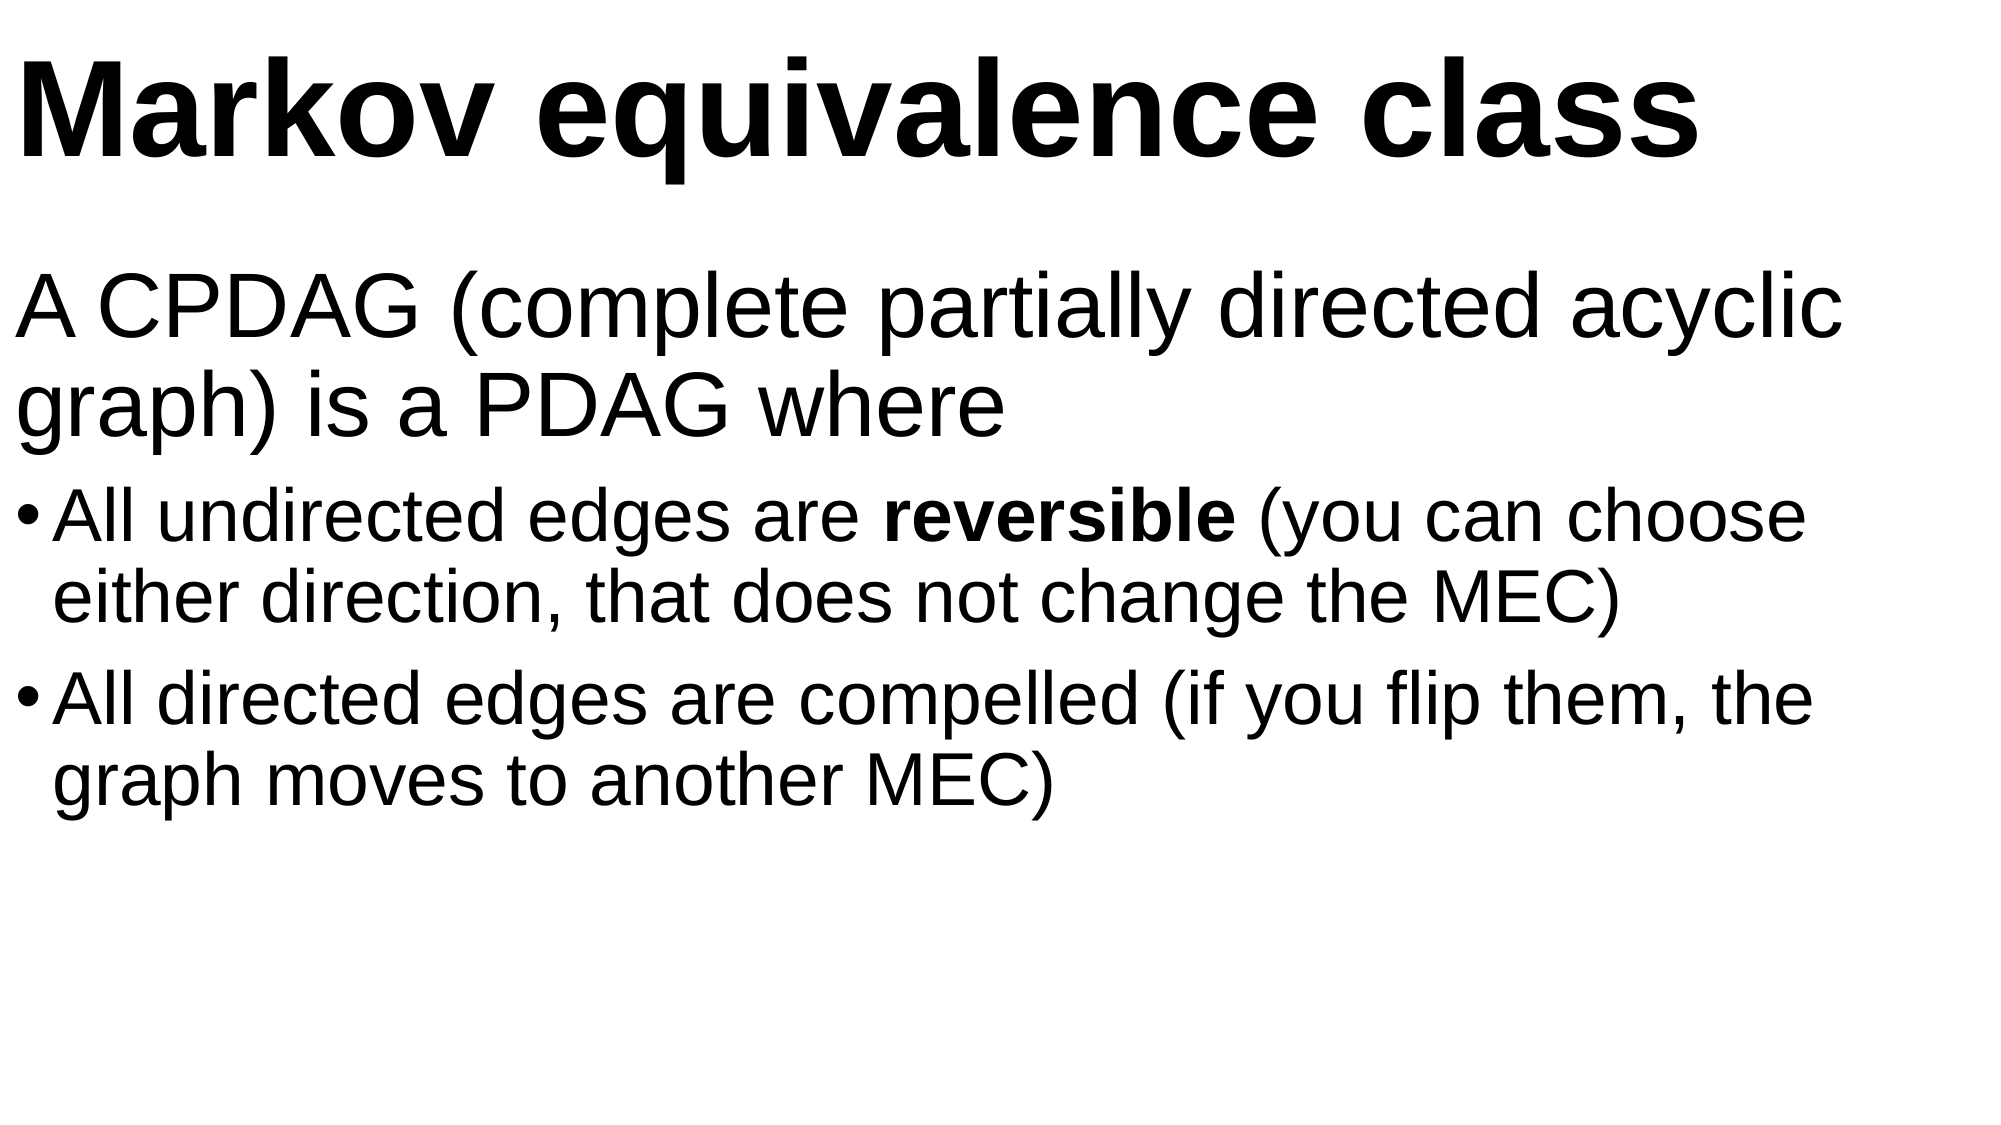

# Markov equivalence class
A CPDAG (complete partially directed acyclic graph) is a PDAG where
All undirected edges are reversible (you can choose either direction, that does not change the MEC)
All directed edges are compelled (if you flip them, the graph moves to another MEC)